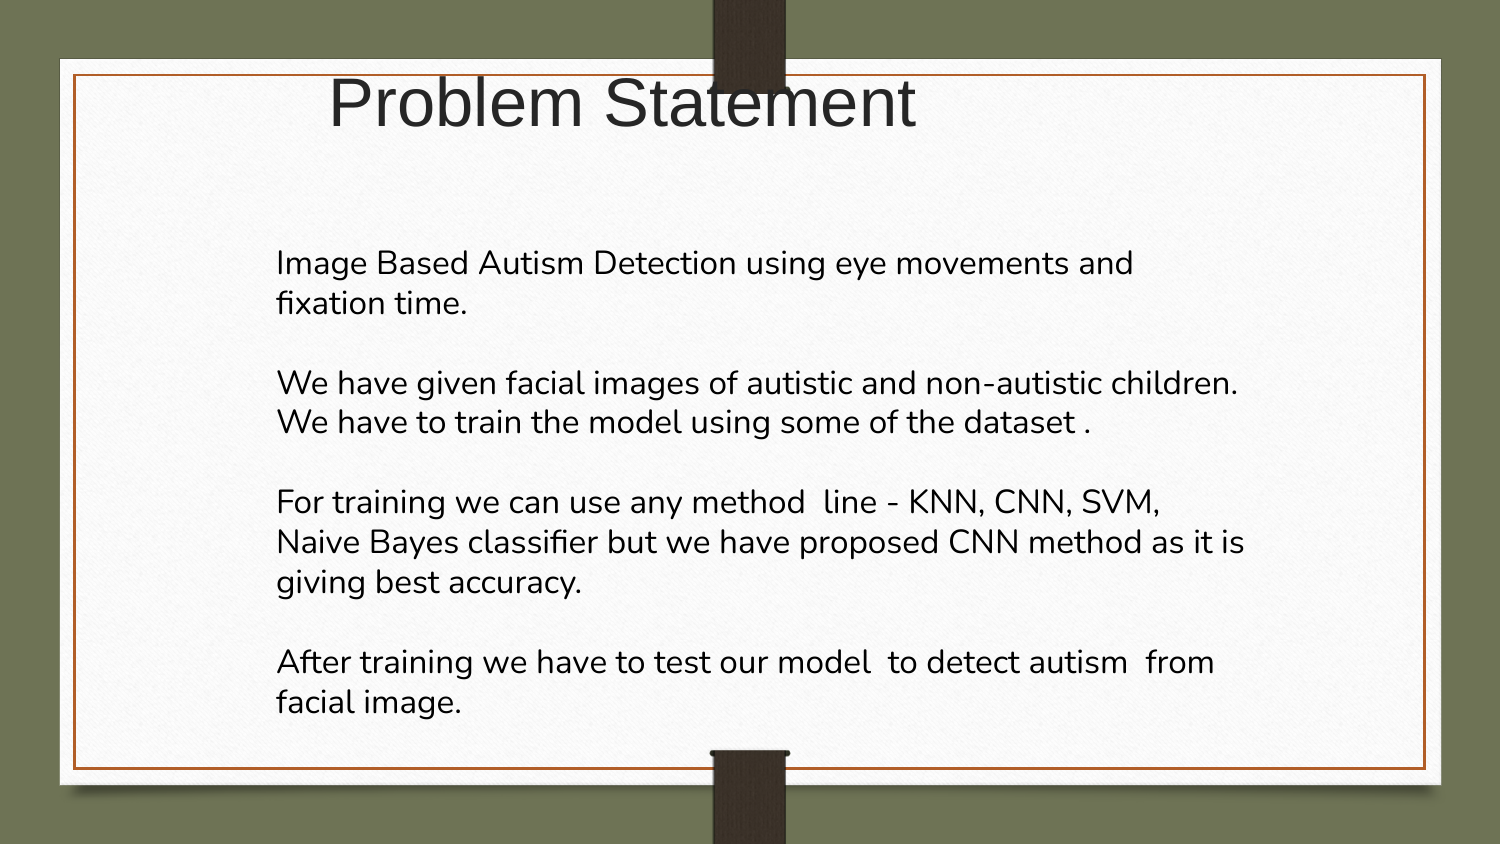

# Problem Statement
Image Based Autism Detection using eye movements and fixation time.

We have given facial images of autistic and non-autistic children. We have to train the model using some of the dataset .

For training we can use any method  line - KNN, CNN, SVM, Naive Bayes classifier but we have proposed CNN method as it is giving best accuracy.

After training we have to test our model  to detect autism  from facial image.